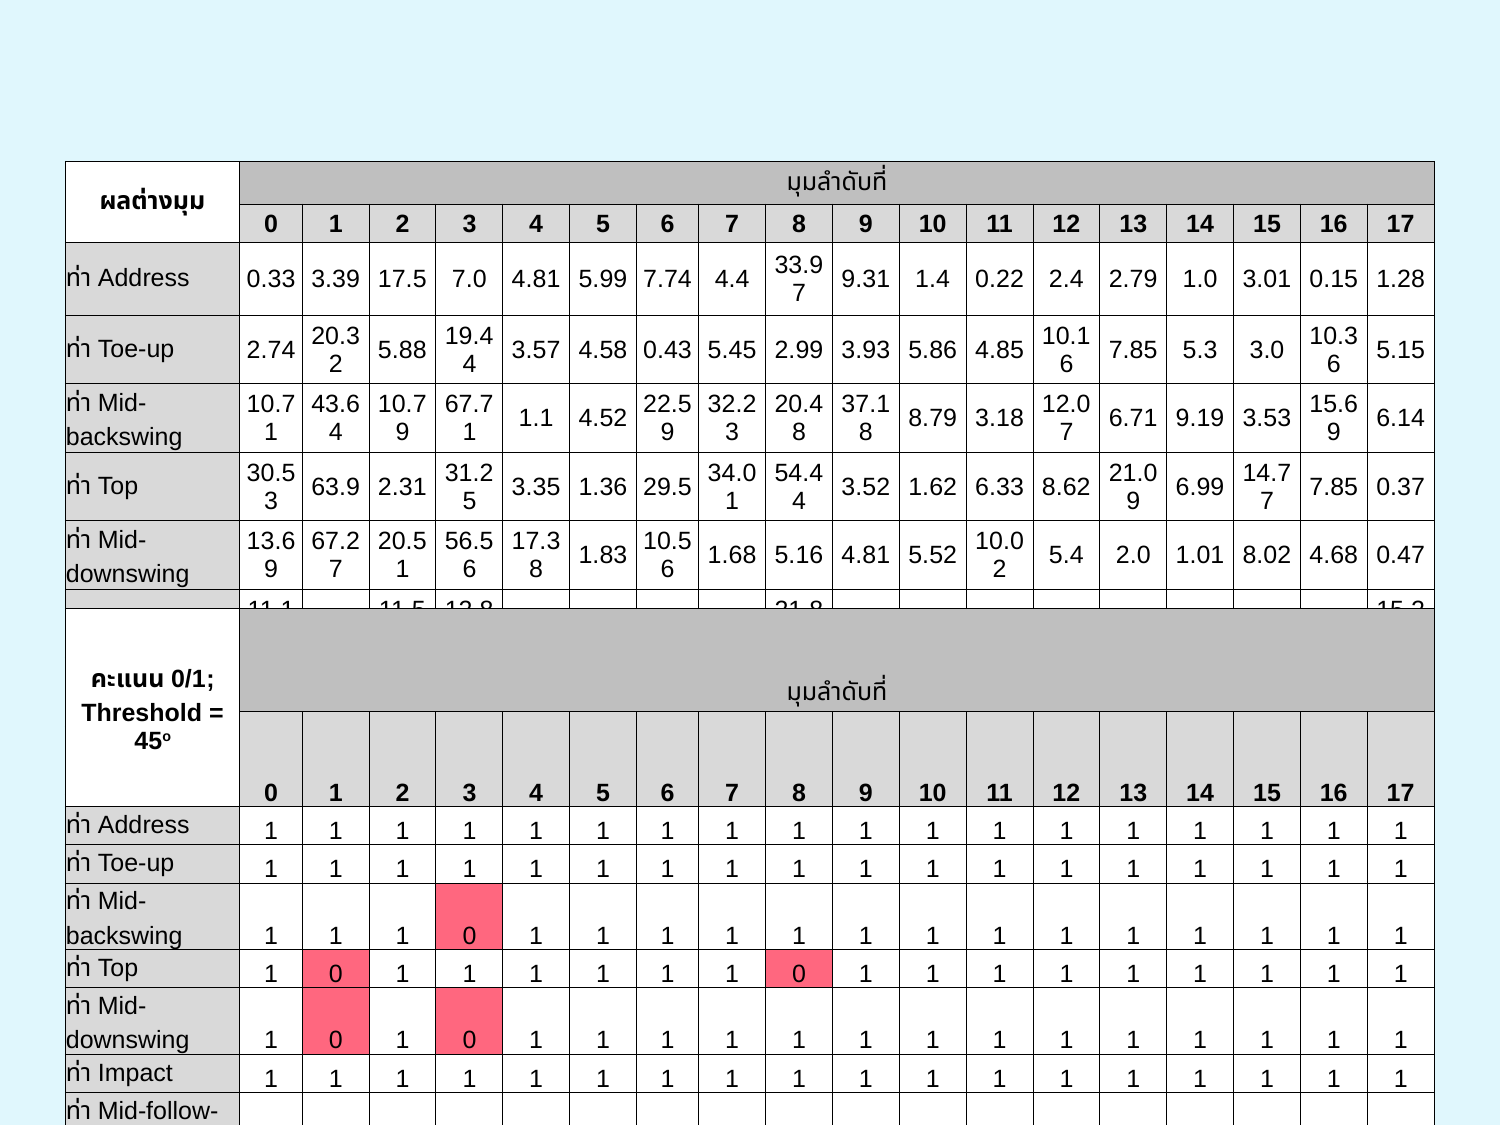

| ผลต่างมุม | มุมลำดับที่ |  |  |  |  |  |  |  |  |  |  |  |  |  |  |  |  |  |
| --- | --- | --- | --- | --- | --- | --- | --- | --- | --- | --- | --- | --- | --- | --- | --- | --- | --- | --- |
|  | 0 | 1 | 2 | 3 | 4 | 5 | 6 | 7 | 8 | 9 | 10 | 11 | 12 | 13 | 14 | 15 | 16 | 17 |
| ท่า Address | 0.33 | 3.39 | 17.5 | 7.0 | 4.81 | 5.99 | 7.74 | 4.4 | 33.97 | 9.31 | 1.4 | 0.22 | 2.4 | 2.79 | 1.0 | 3.01 | 0.15 | 1.28 |
| ท่า Toe-up | 2.74 | 20.32 | 5.88 | 19.44 | 3.57 | 4.58 | 0.43 | 5.45 | 2.99 | 3.93 | 5.86 | 4.85 | 10.16 | 7.85 | 5.3 | 3.0 | 10.36 | 5.15 |
| ท่า Mid-backswing | 10.71 | 43.64 | 10.79 | 67.71 | 1.1 | 4.52 | 22.59 | 32.23 | 20.48 | 37.18 | 8.79 | 3.18 | 12.07 | 6.71 | 9.19 | 3.53 | 15.69 | 6.14 |
| ท่า Top | 30.53 | 63.9 | 2.31 | 31.25 | 3.35 | 1.36 | 29.5 | 34.01 | 54.44 | 3.52 | 1.62 | 6.33 | 8.62 | 21.09 | 6.99 | 14.77 | 7.85 | 0.37 |
| ท่า Mid-downswing | 13.69 | 67.27 | 20.51 | 56.56 | 17.38 | 1.83 | 10.56 | 1.68 | 5.16 | 4.81 | 5.52 | 10.02 | 5.4 | 2.0 | 1.01 | 8.02 | 4.68 | 0.47 |
| ท่า Impact | 11.17 | 2.2 | 11.58 | 12.89 | 1.24 | 2.93 | 0.83 | 2.63 | 21.88 | 9.66 | 2.9 | 1.27 | 4.66 | 6.29 | 7.56 | 5.02 | 8.09 | 15.27 |
| ท่า Mid-follow-through | 12.23 | 5.11 | 6.1 | 23.91 | 4.25 | 8.1 | 1.88 | 26.9 | 26.22 | 11.49 | 1.01 | 4.86 | 11.39 | 5.17 | 10.38 | 0.31 | 10.48 | 11.72 |
| ท่า Finish | 2.3 | 14.31 | 9.82 | 52.77 | 10.6 | 5.89 | 18.12 | 32.57 | 3.39 | 49.57 | 10.93 | 15.64 | 1.88 | 2.92 | 12.82 | 18.56 | 1.13 | 2.32 |
| คะแนน 0/1; Threshold = 45o | มุมลำดับที่ |  |  |  |  |  |  |  |  |  |  |  |  |  |  |  |  |  |
| --- | --- | --- | --- | --- | --- | --- | --- | --- | --- | --- | --- | --- | --- | --- | --- | --- | --- | --- |
|  | 0 | 1 | 2 | 3 | 4 | 5 | 6 | 7 | 8 | 9 | 10 | 11 | 12 | 13 | 14 | 15 | 16 | 17 |
| ท่า Address | 1 | 1 | 1 | 1 | 1 | 1 | 1 | 1 | 1 | 1 | 1 | 1 | 1 | 1 | 1 | 1 | 1 | 1 |
| ท่า Toe-up | 1 | 1 | 1 | 1 | 1 | 1 | 1 | 1 | 1 | 1 | 1 | 1 | 1 | 1 | 1 | 1 | 1 | 1 |
| ท่า Mid-backswing | 1 | 1 | 1 | 0 | 1 | 1 | 1 | 1 | 1 | 1 | 1 | 1 | 1 | 1 | 1 | 1 | 1 | 1 |
| ท่า Top | 1 | 0 | 1 | 1 | 1 | 1 | 1 | 1 | 0 | 1 | 1 | 1 | 1 | 1 | 1 | 1 | 1 | 1 |
| ท่า Mid-downswing | 1 | 0 | 1 | 0 | 1 | 1 | 1 | 1 | 1 | 1 | 1 | 1 | 1 | 1 | 1 | 1 | 1 | 1 |
| ท่า Impact | 1 | 1 | 1 | 1 | 1 | 1 | 1 | 1 | 1 | 1 | 1 | 1 | 1 | 1 | 1 | 1 | 1 | 1 |
| ท่า Mid-follow-through | 1 | 1 | 1 | 1 | 1 | 1 | 1 | 1 | 1 | 1 | 1 | 1 | 1 | 1 | 1 | 1 | 1 | 1 |
| ท่า Finish | 1 | 1 | 1 | 0 | 1 | 1 | 1 | 1 | 1 | 0 | 1 | 1 | 1 | 1 | 1 | 1 | 1 | 1 |
54